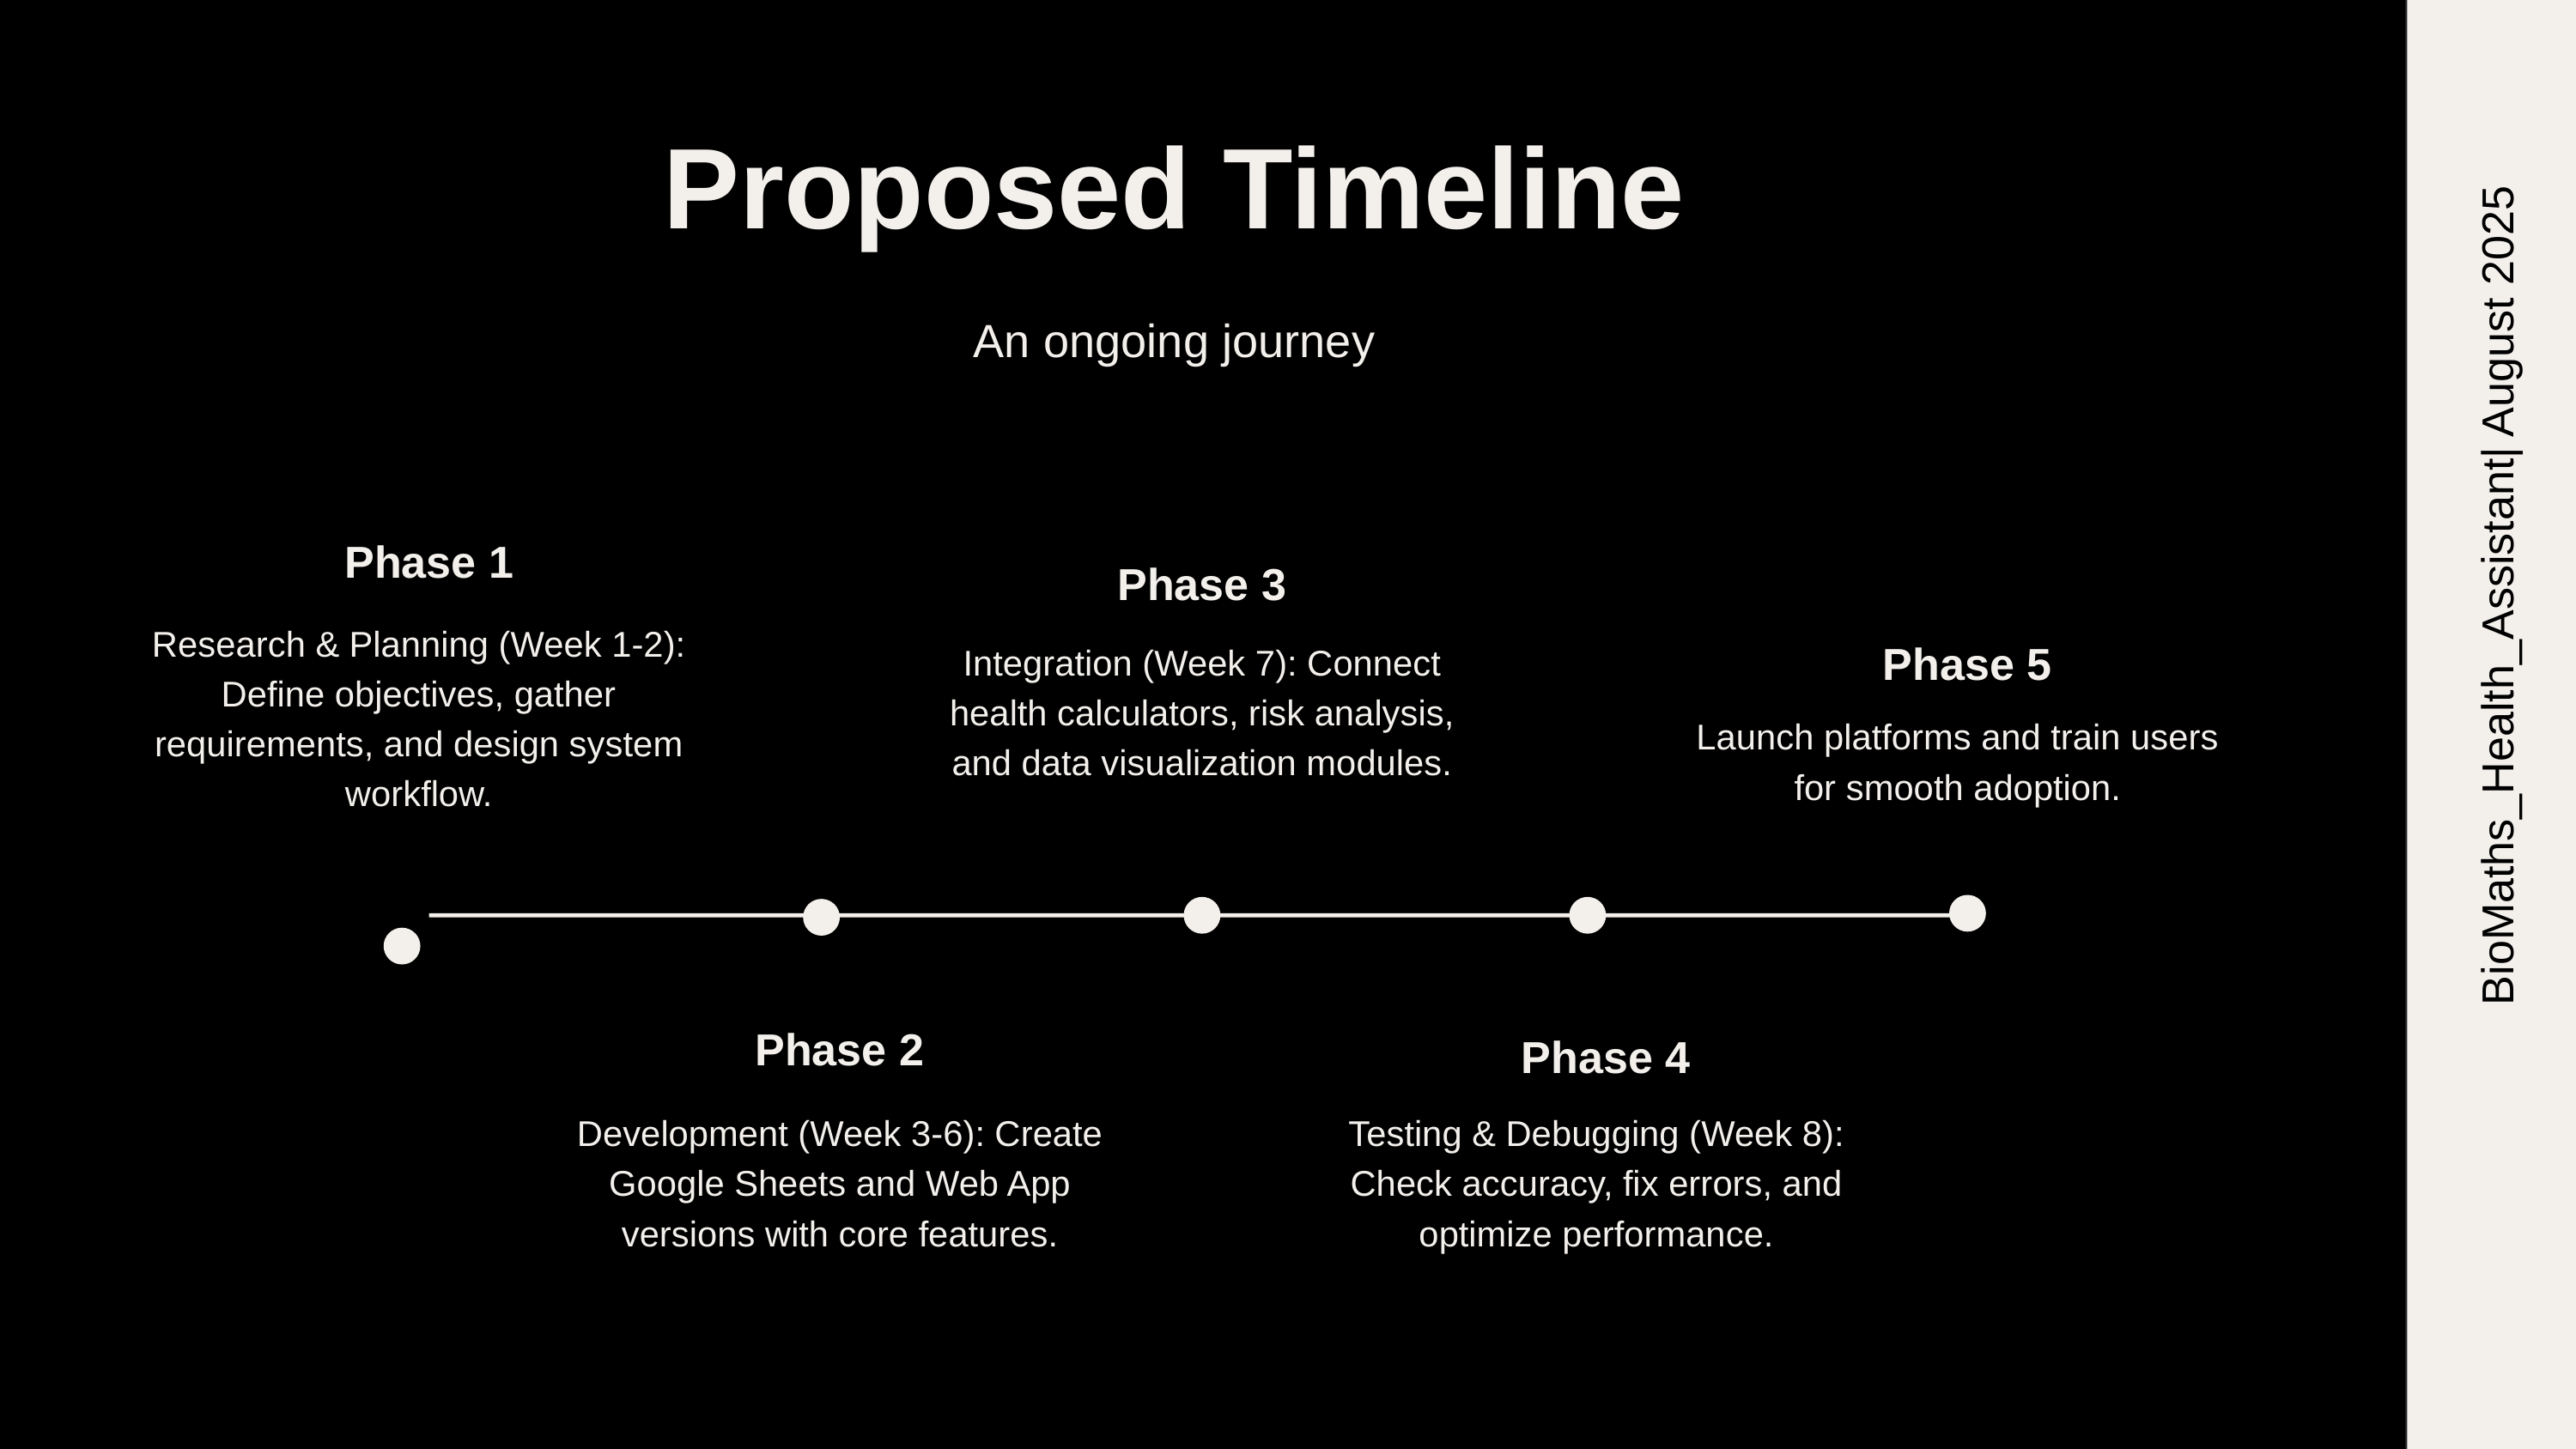

Proposed Timeline
An ongoing journey
Phase 1
Research & Planning (Week 1-2): Define objectives, gather requirements, and design system workflow.
Phase 3
Integration (Week 7): Connect health calculators, risk analysis, and data visualization modules.
Phase 5
Launch platforms and train users for smooth adoption.
BioMaths_Health_Assistant| August 2025

Phase 2
Development (Week 3-6): Create Google Sheets and Web App versions with core features.
Phase 4
Testing & Debugging (Week 8): Check accuracy, fix errors, and optimize performance.